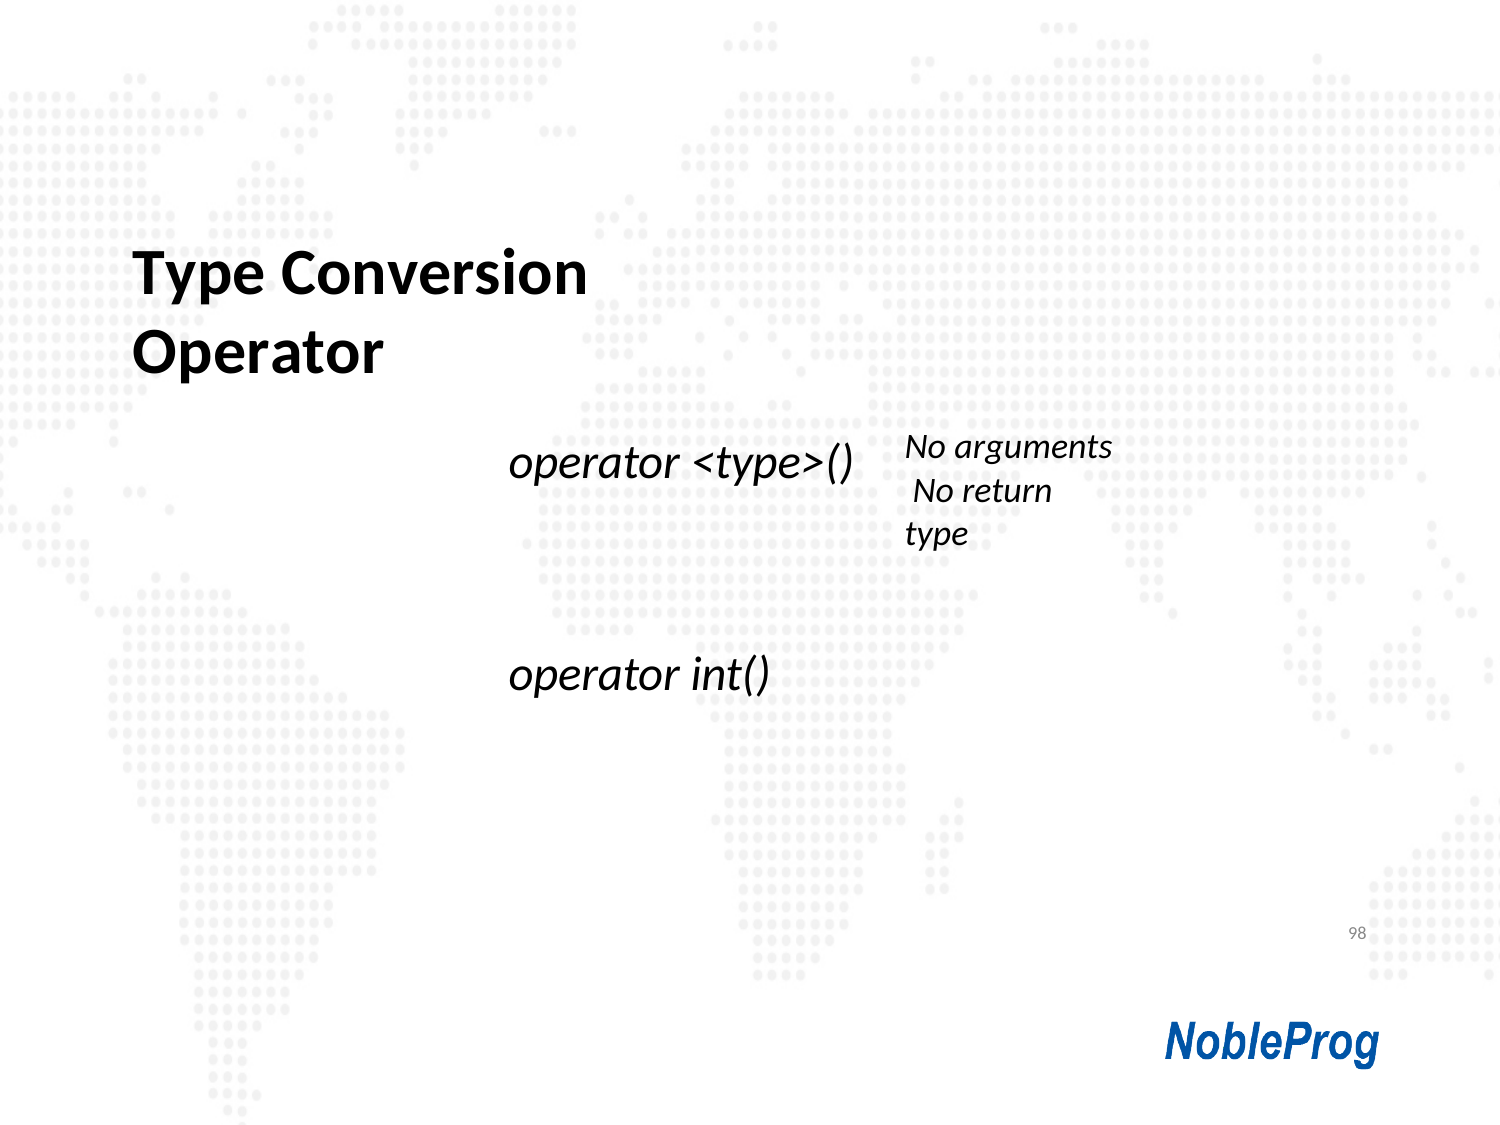

# Type Conversion Operator
No arguments  No return type
operator <type>()
operator int()
98